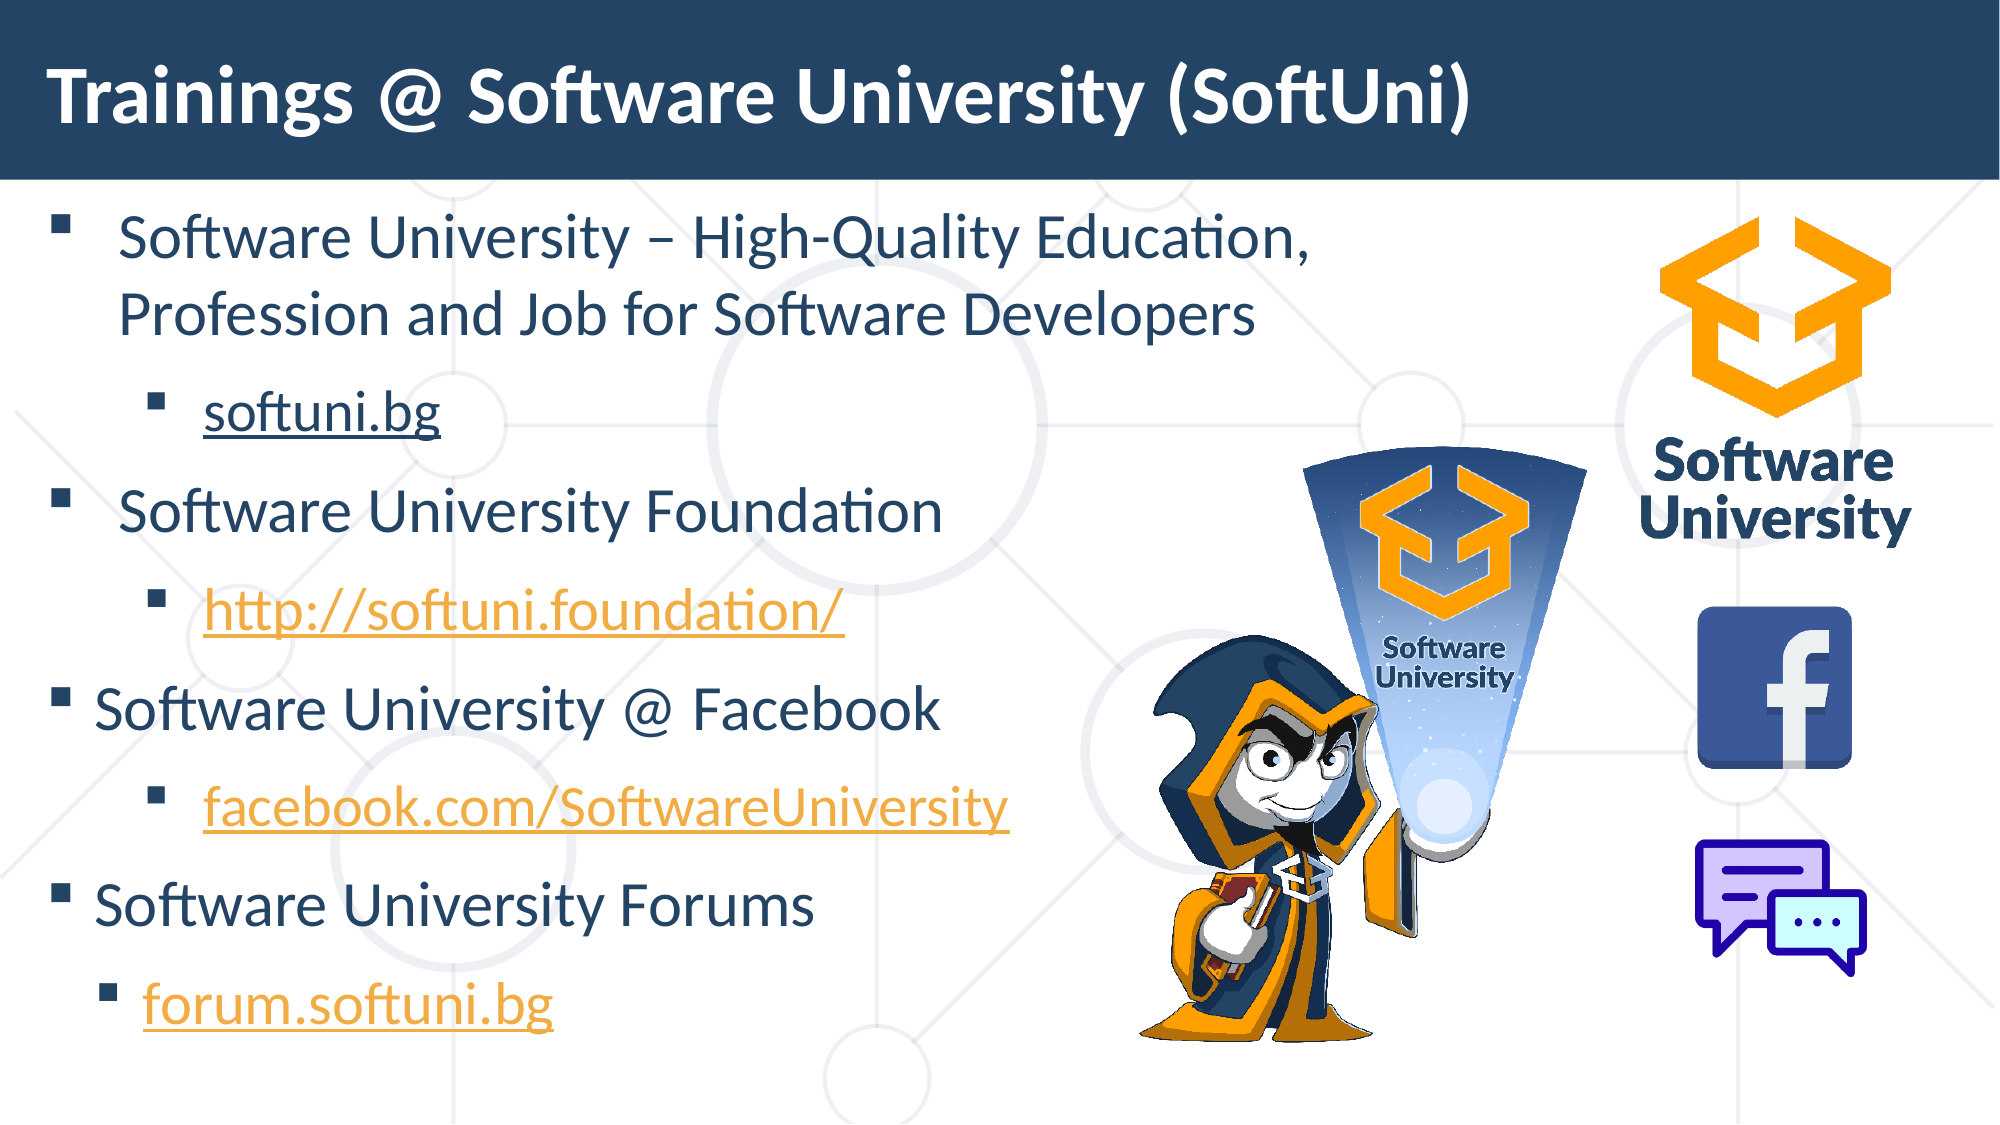

# Trainings @ Software University (SoftUni)
Software University – High-Quality Education,
Profession and Job for Software Developers
softuni.bg
Software University Foundation
http://softuni.foundation/
Software University @ Facebook
facebook.com/SoftwareUniversity
Software University Forums
forum.softuni.bg